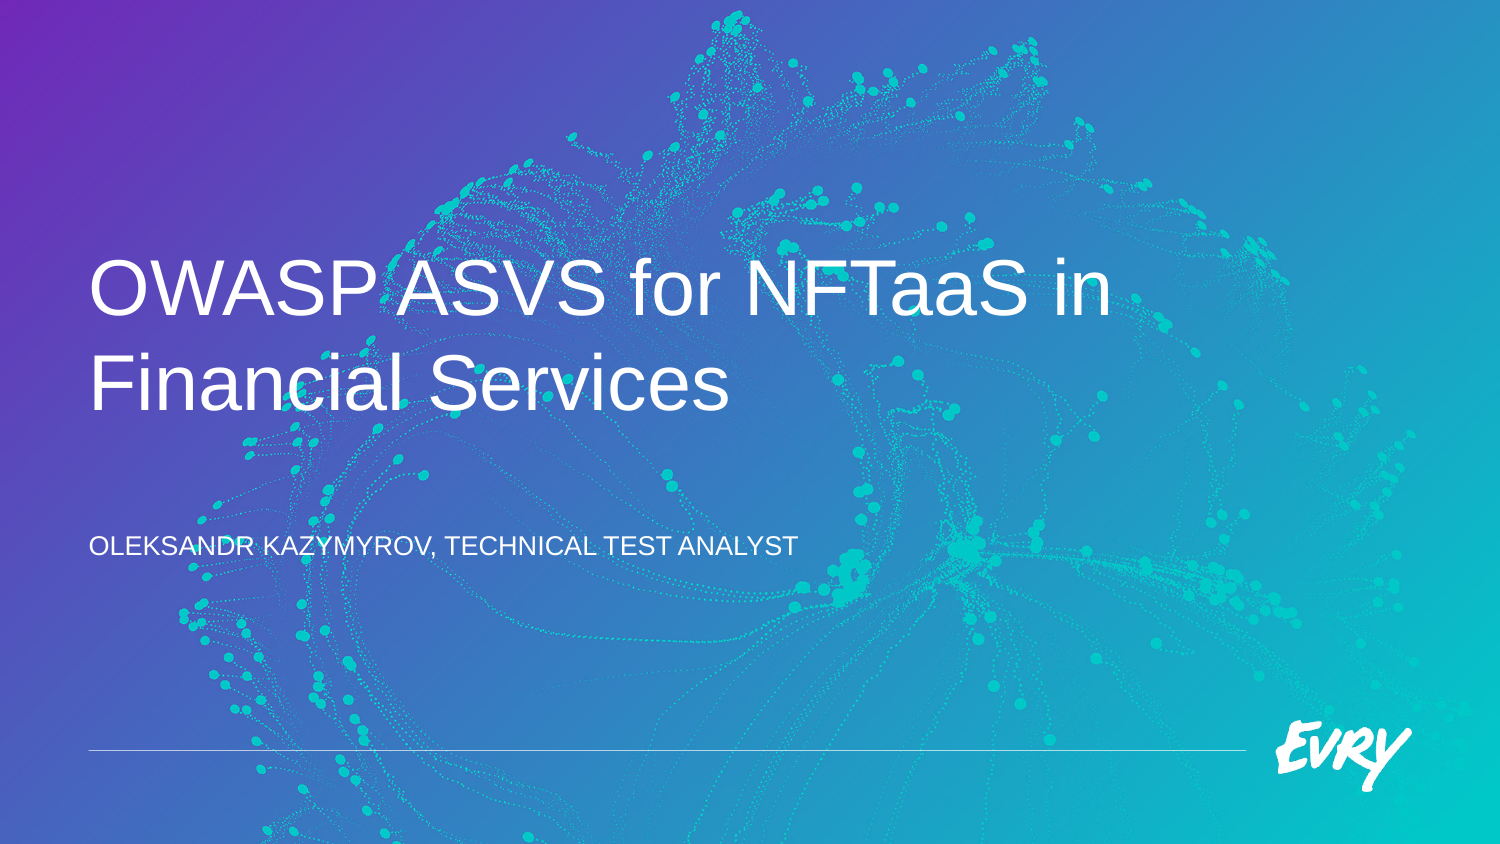

# OWASP ASVS for NFTaaS in Financial Services

Oleksandr kazymyrov, technical test analyst